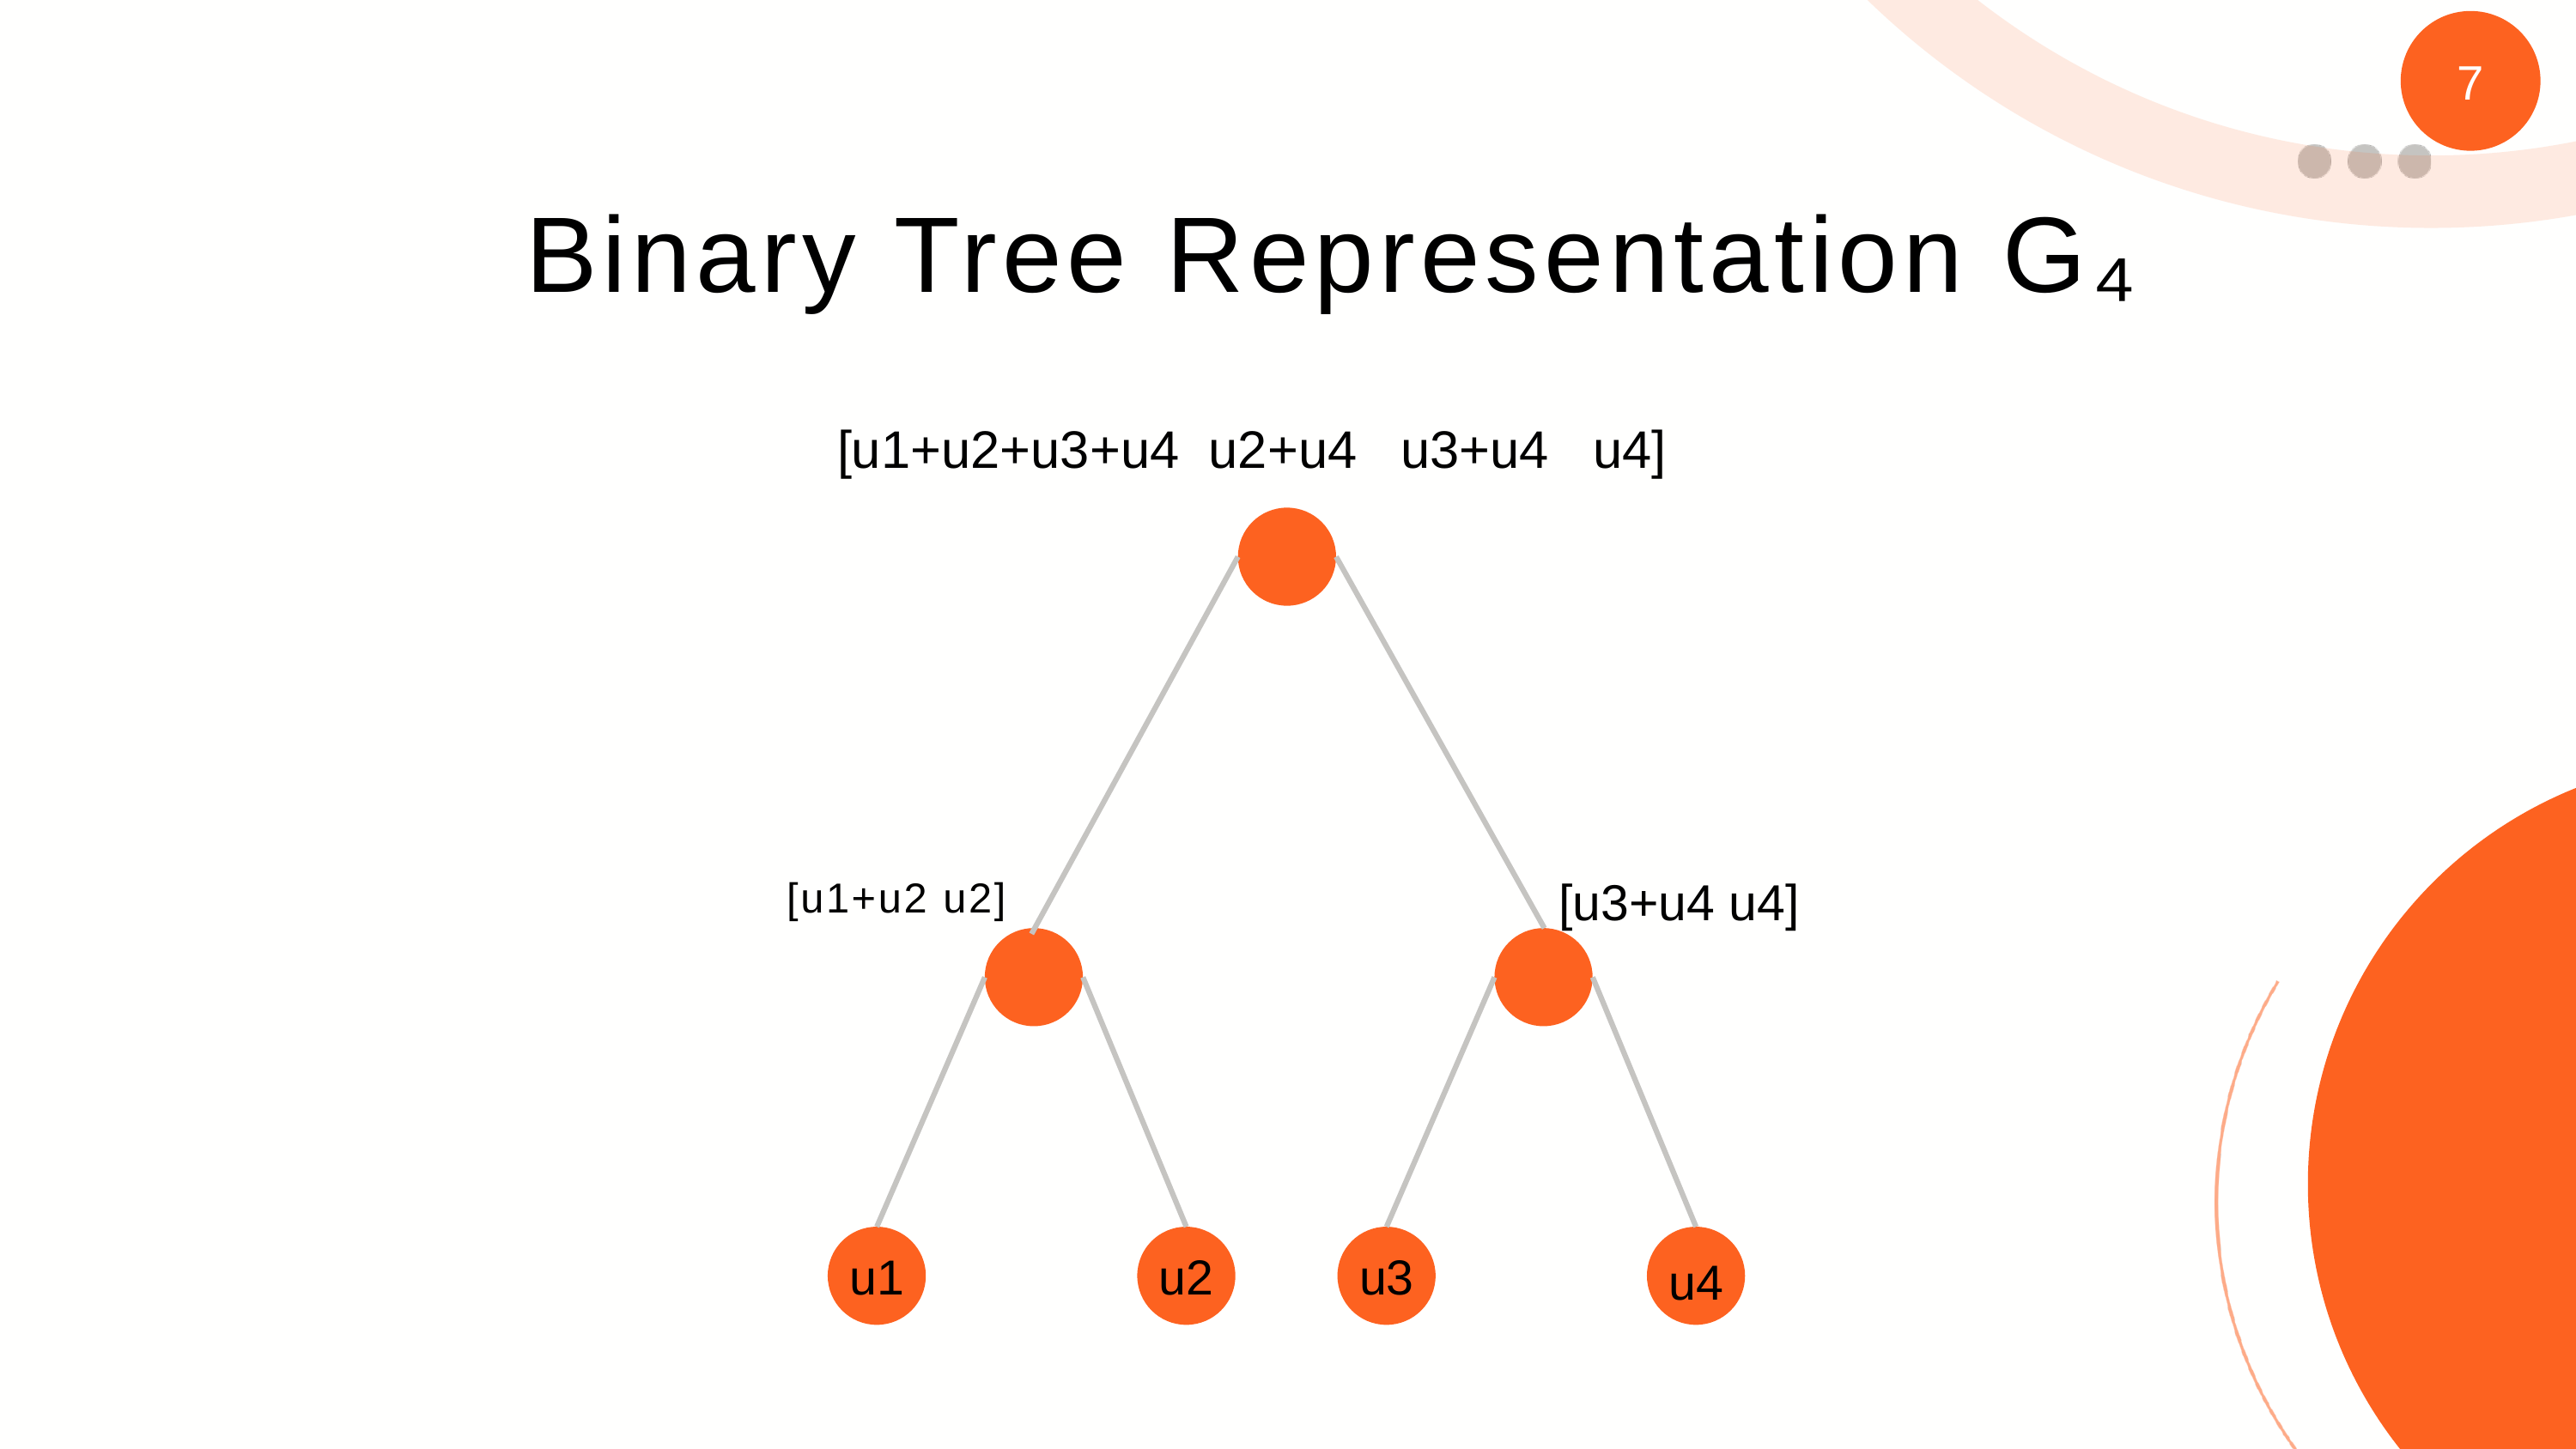

7

Binary Tree Representation G₄
[u1+u2+u3+u4  u2+u4   u3+u4   u4]

[u3+u4 u4]
[u1+u2 u2]

u1
u2
u3
u4